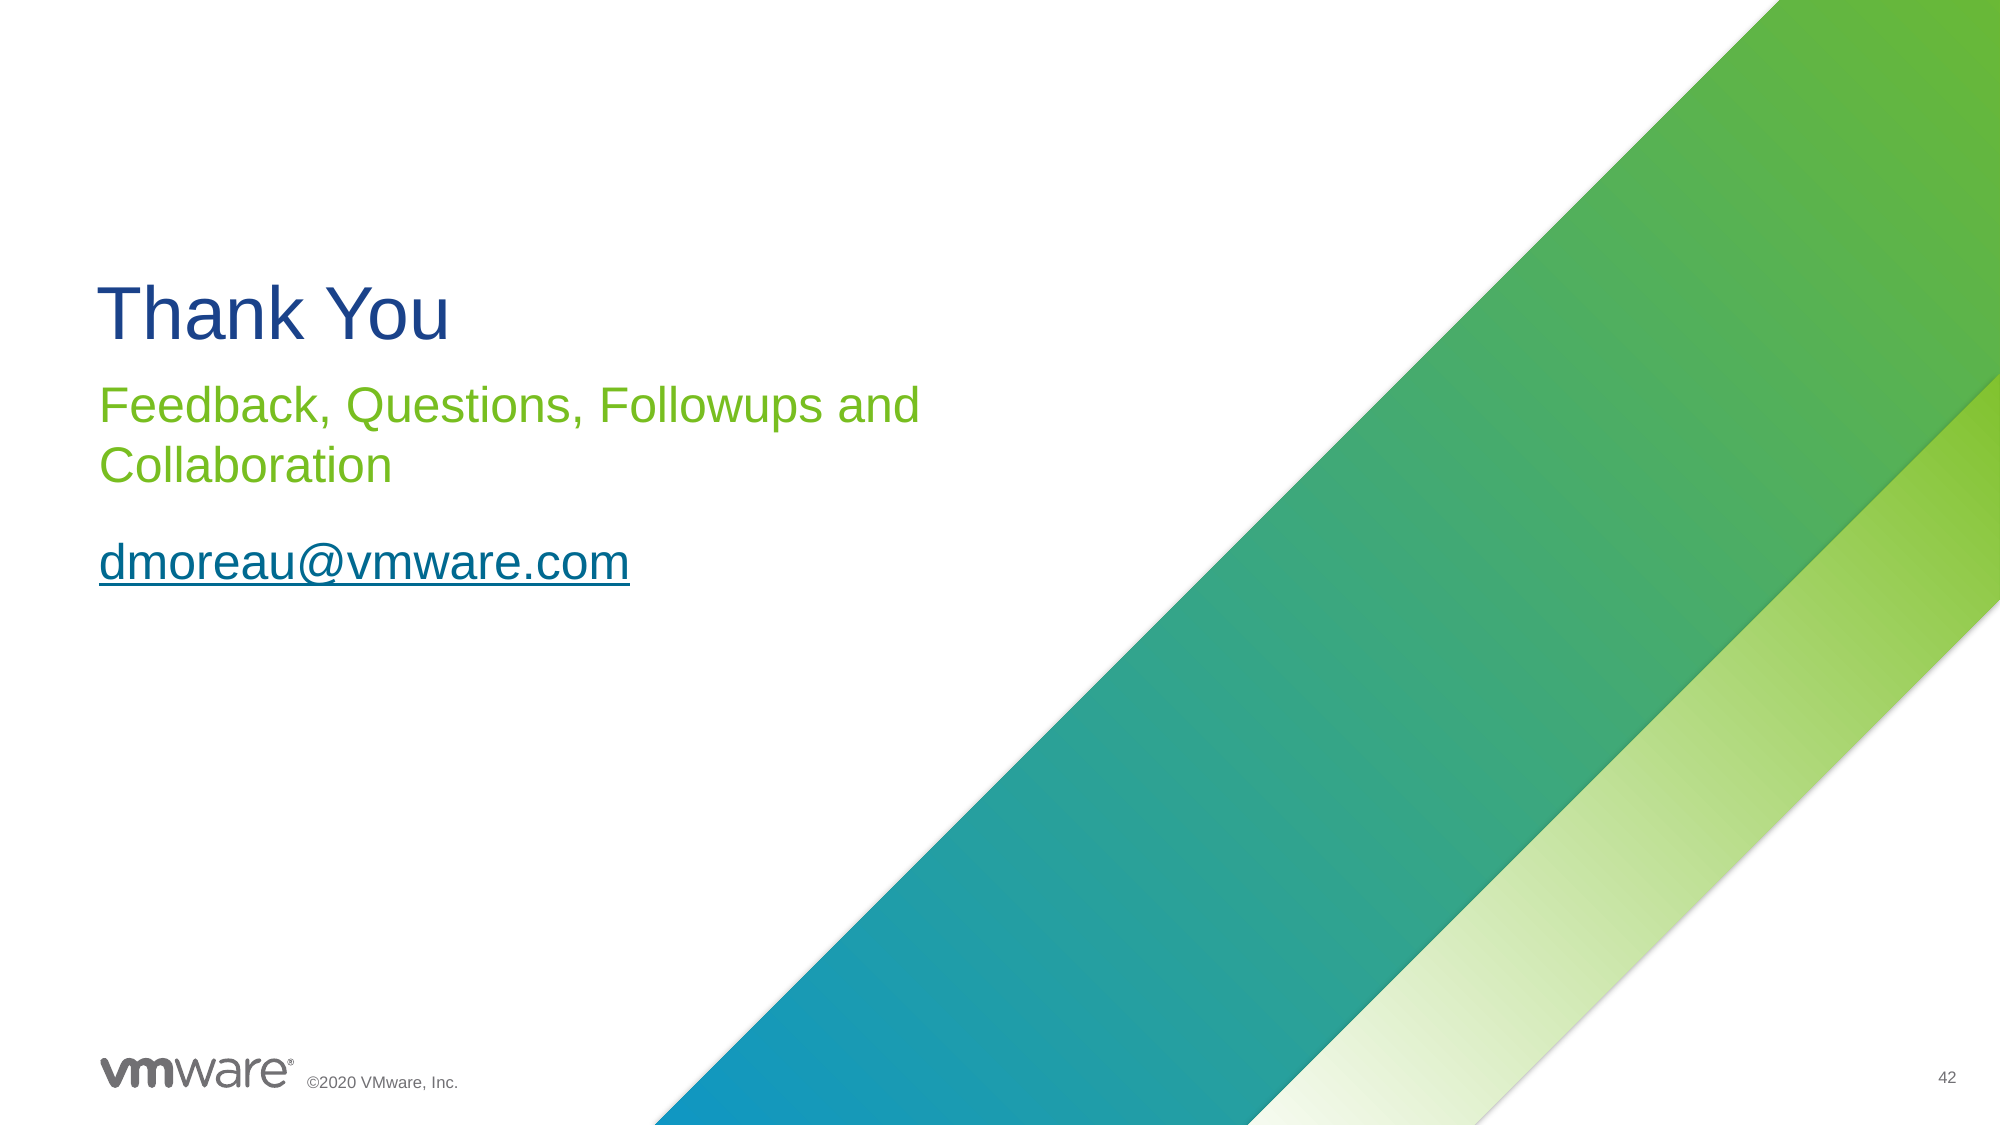

# Thank You
Feedback, Questions, Followups and Collaboration
dmoreau@vmware.com